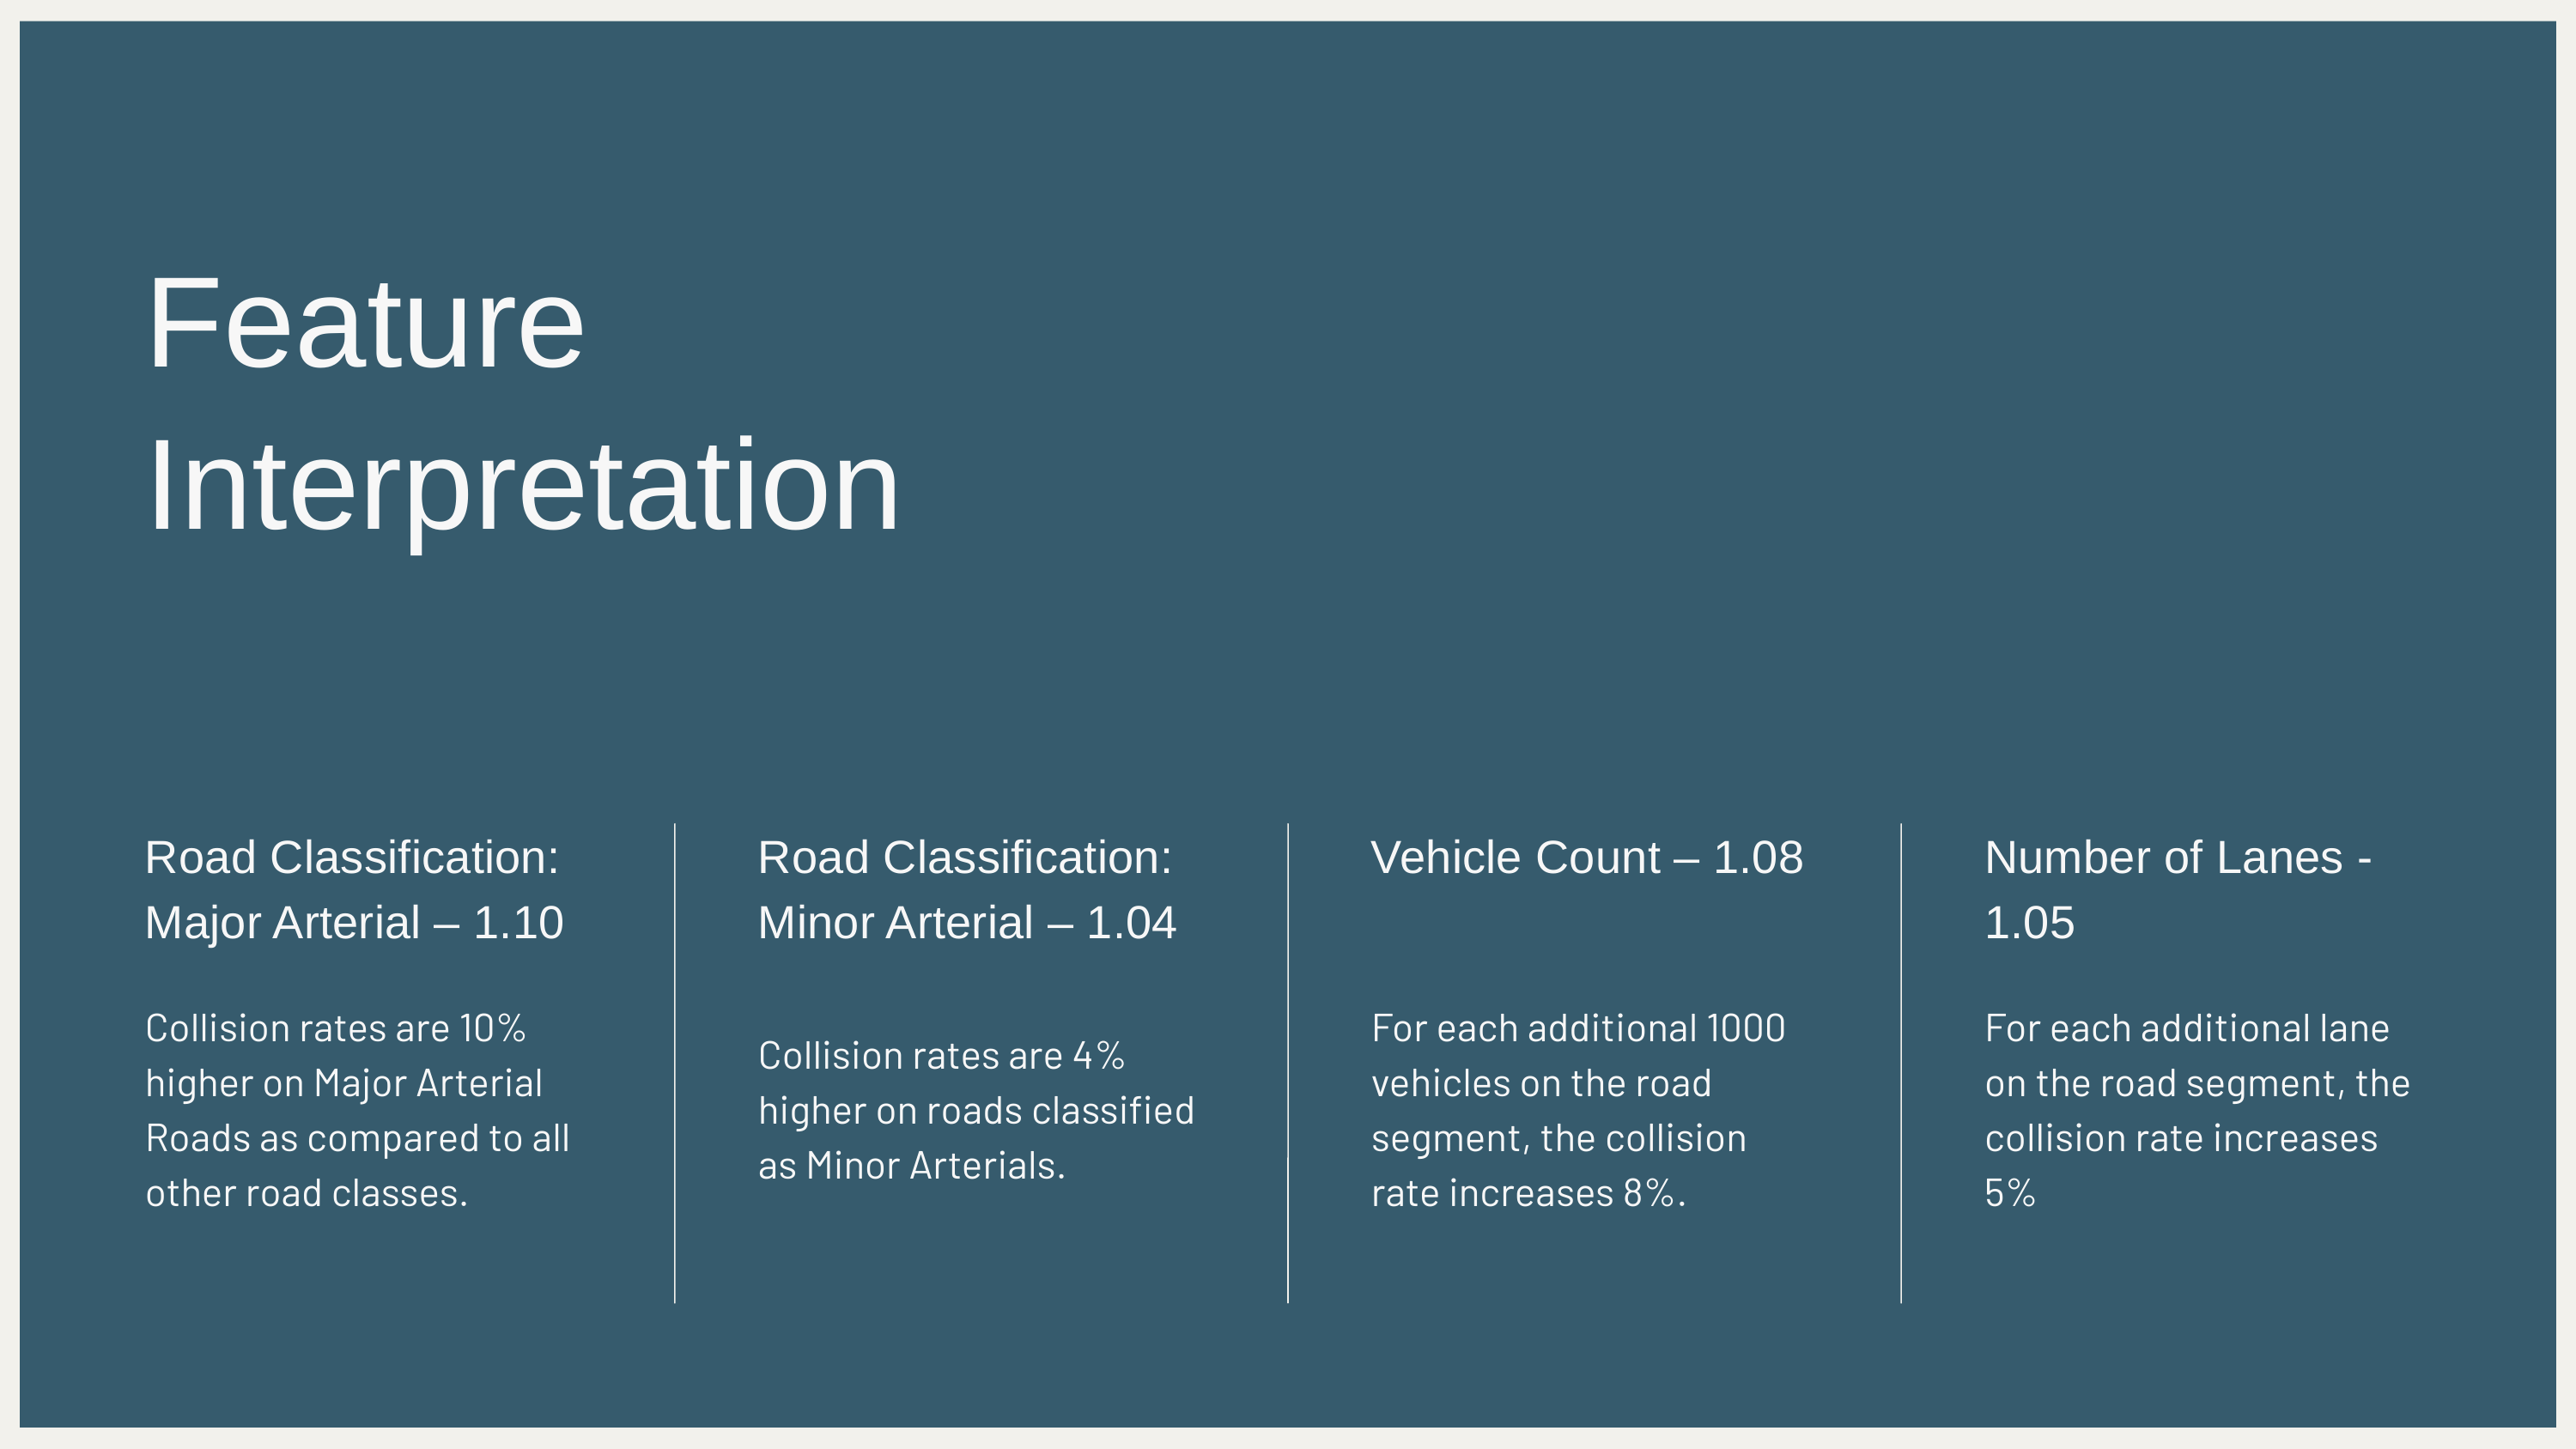

Feature Interpretation
Road Classification: Major Arterial – 1.10
Road Classification: Minor Arterial – 1.04
Vehicle Count – 1.08
Number of Lanes - 1.05
Collision rates are 10% higher on Major Arterial Roads as compared to all other road classes.
For each additional 1000 vehicles on the road segment, the collision rate increases 8%.
For each additional lane on the road segment, the collision rate increases 5%
Collision rates are 4% higher on roads classified as Minor Arterials.